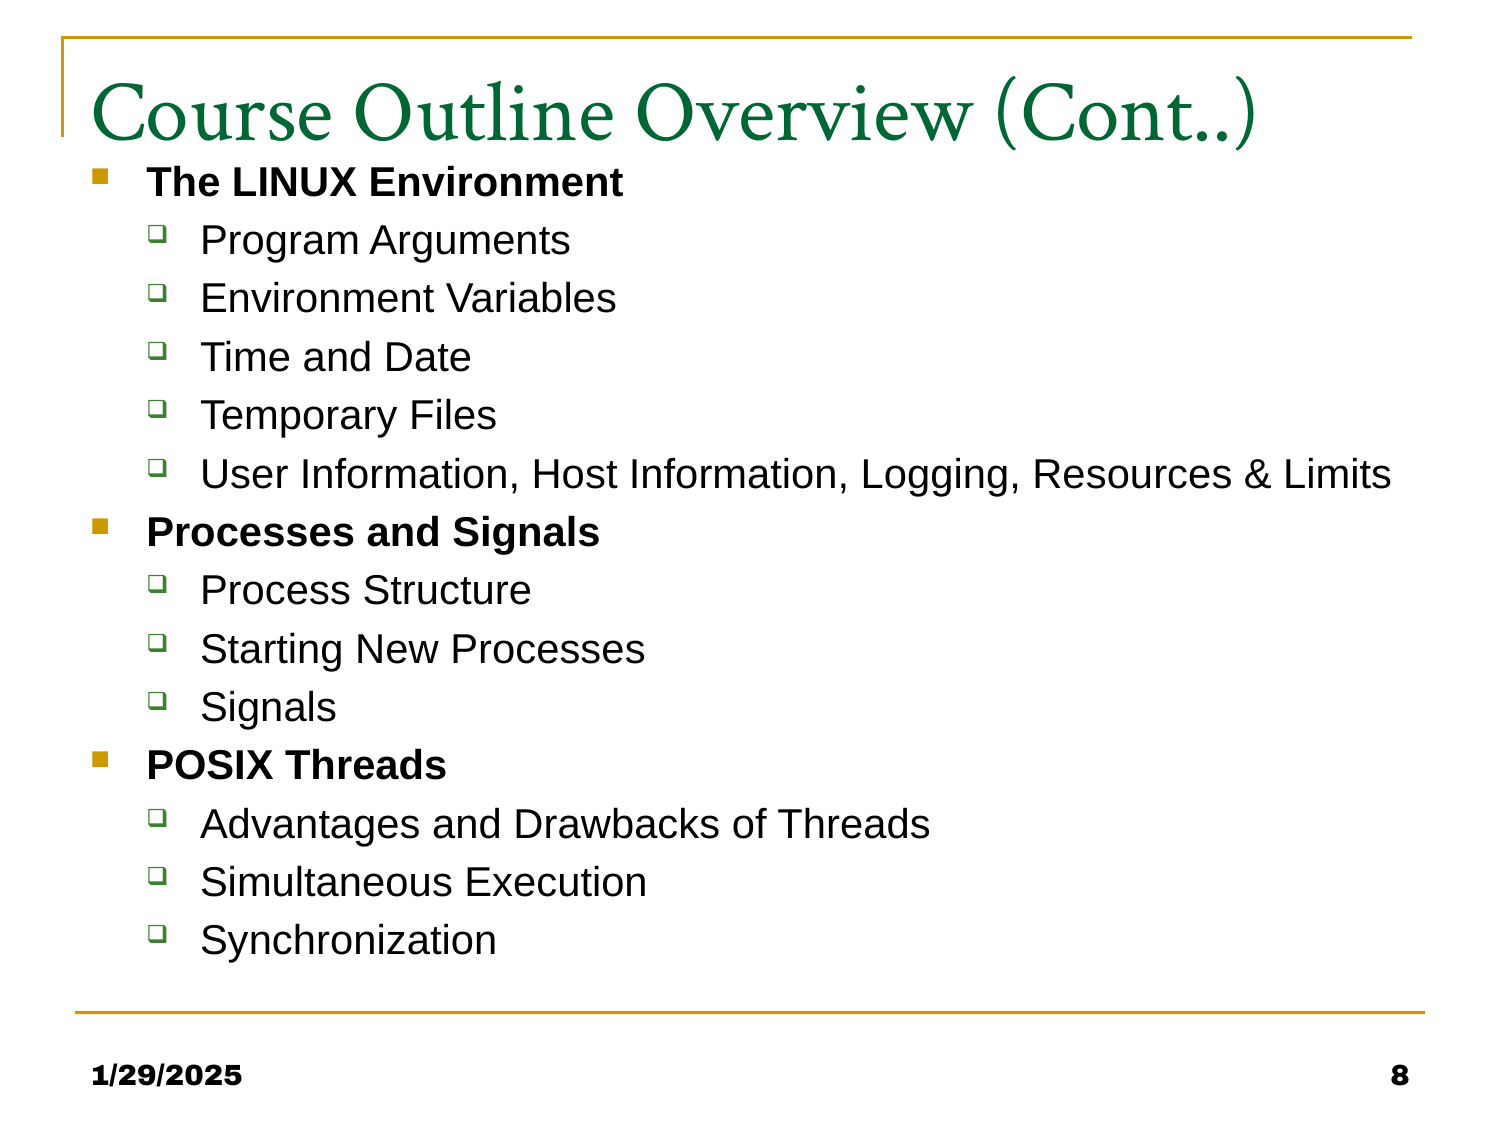

# Course Outline Overview (Cont..)
The LINUX Environment
Program Arguments
Environment Variables
Time and Date
Temporary Files
User Information, Host Information, Logging, Resources & Limits
Processes and Signals
Process Structure
Starting New Processes
Signals
POSIX Threads
Advantages and Drawbacks of Threads
Simultaneous Execution
Synchronization
1/29/2025
8